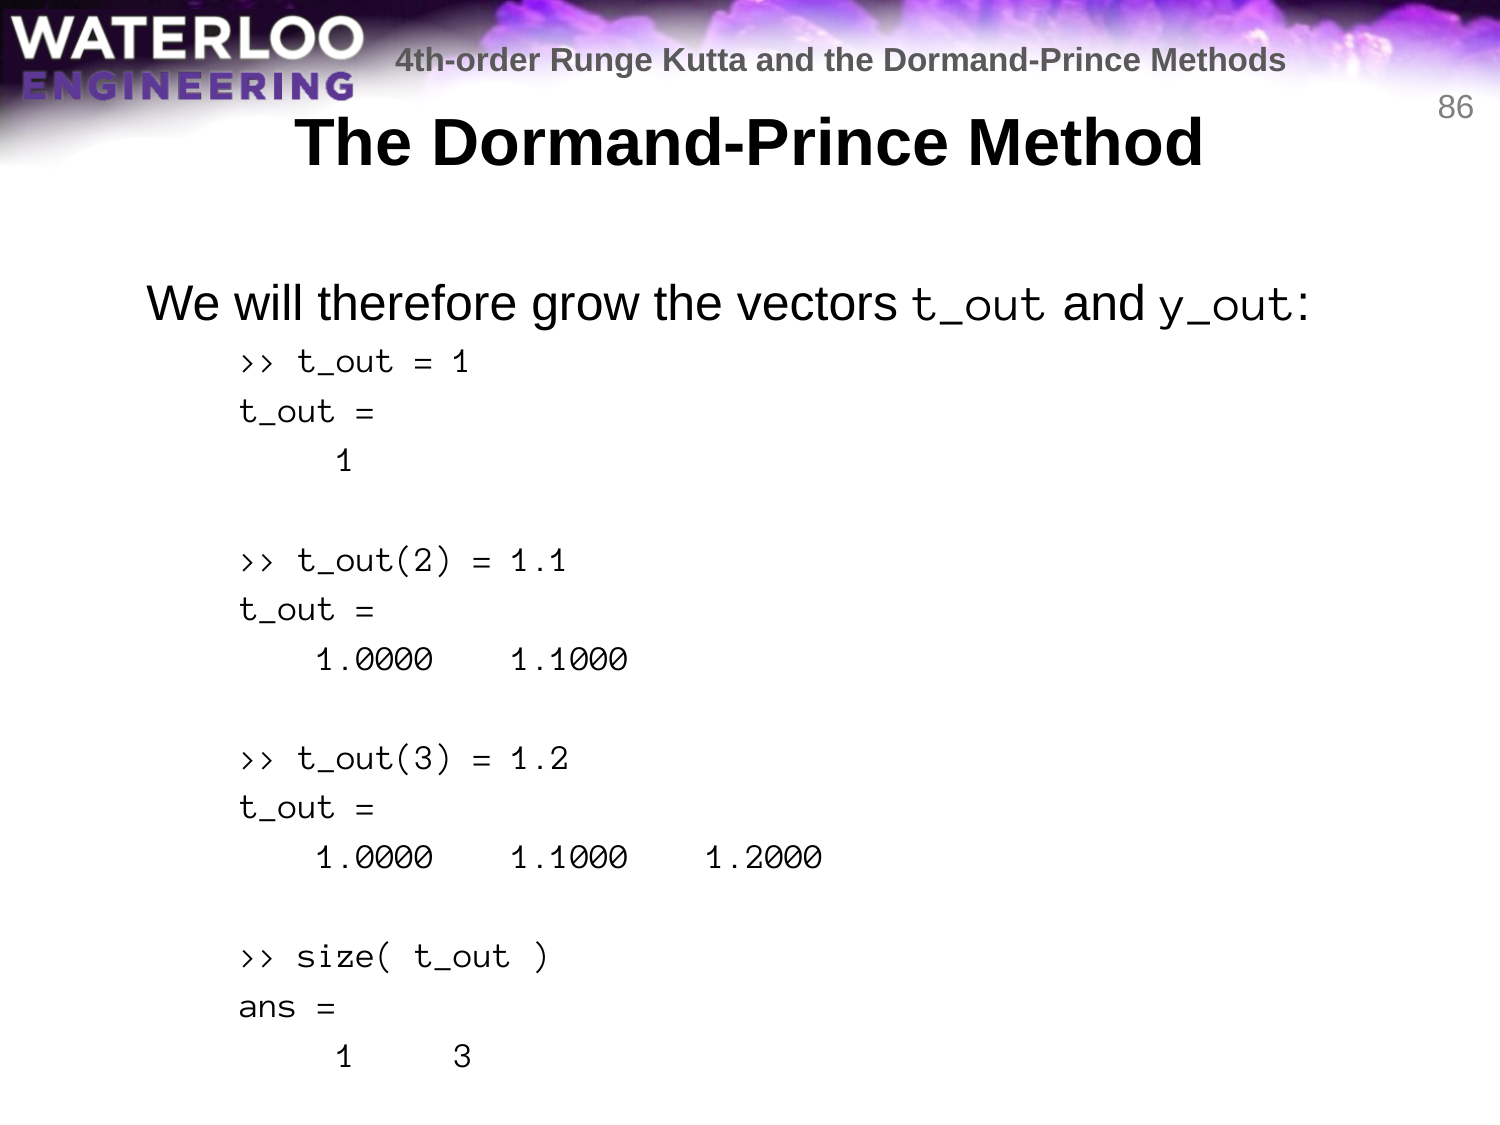

4th-order Runge Kutta and the Dormand-Prince Methods
# The Dormand-Prince Method
86
	We will therefore grow the vectors t_out and y_out:
>> t_out = 1
t_out =
     1

>> t_out(2) = 1.1
t_out =
    1.0000    1.1000

>> t_out(3) = 1.2
t_out =
    1.0000    1.1000    1.2000

>> size( t_out )
ans =
     1     3